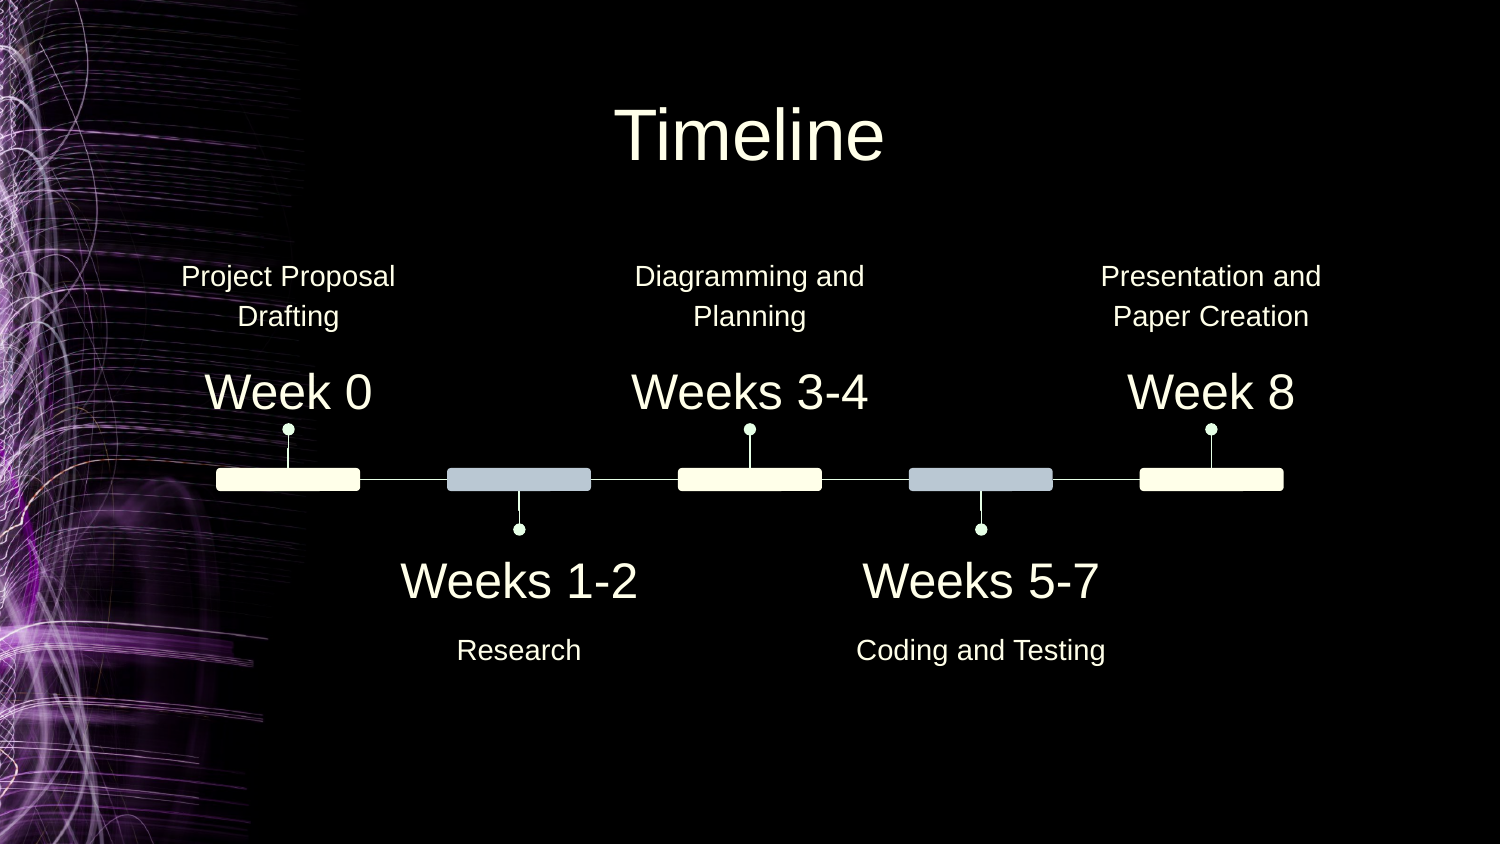

# Timeline
Project Proposal Drafting
Diagramming and Planning
Presentation and Paper Creation
Week 0
Weeks 3-4
Week 8

Weeks 1-2
Weeks 5-7
Research
Coding and Testing